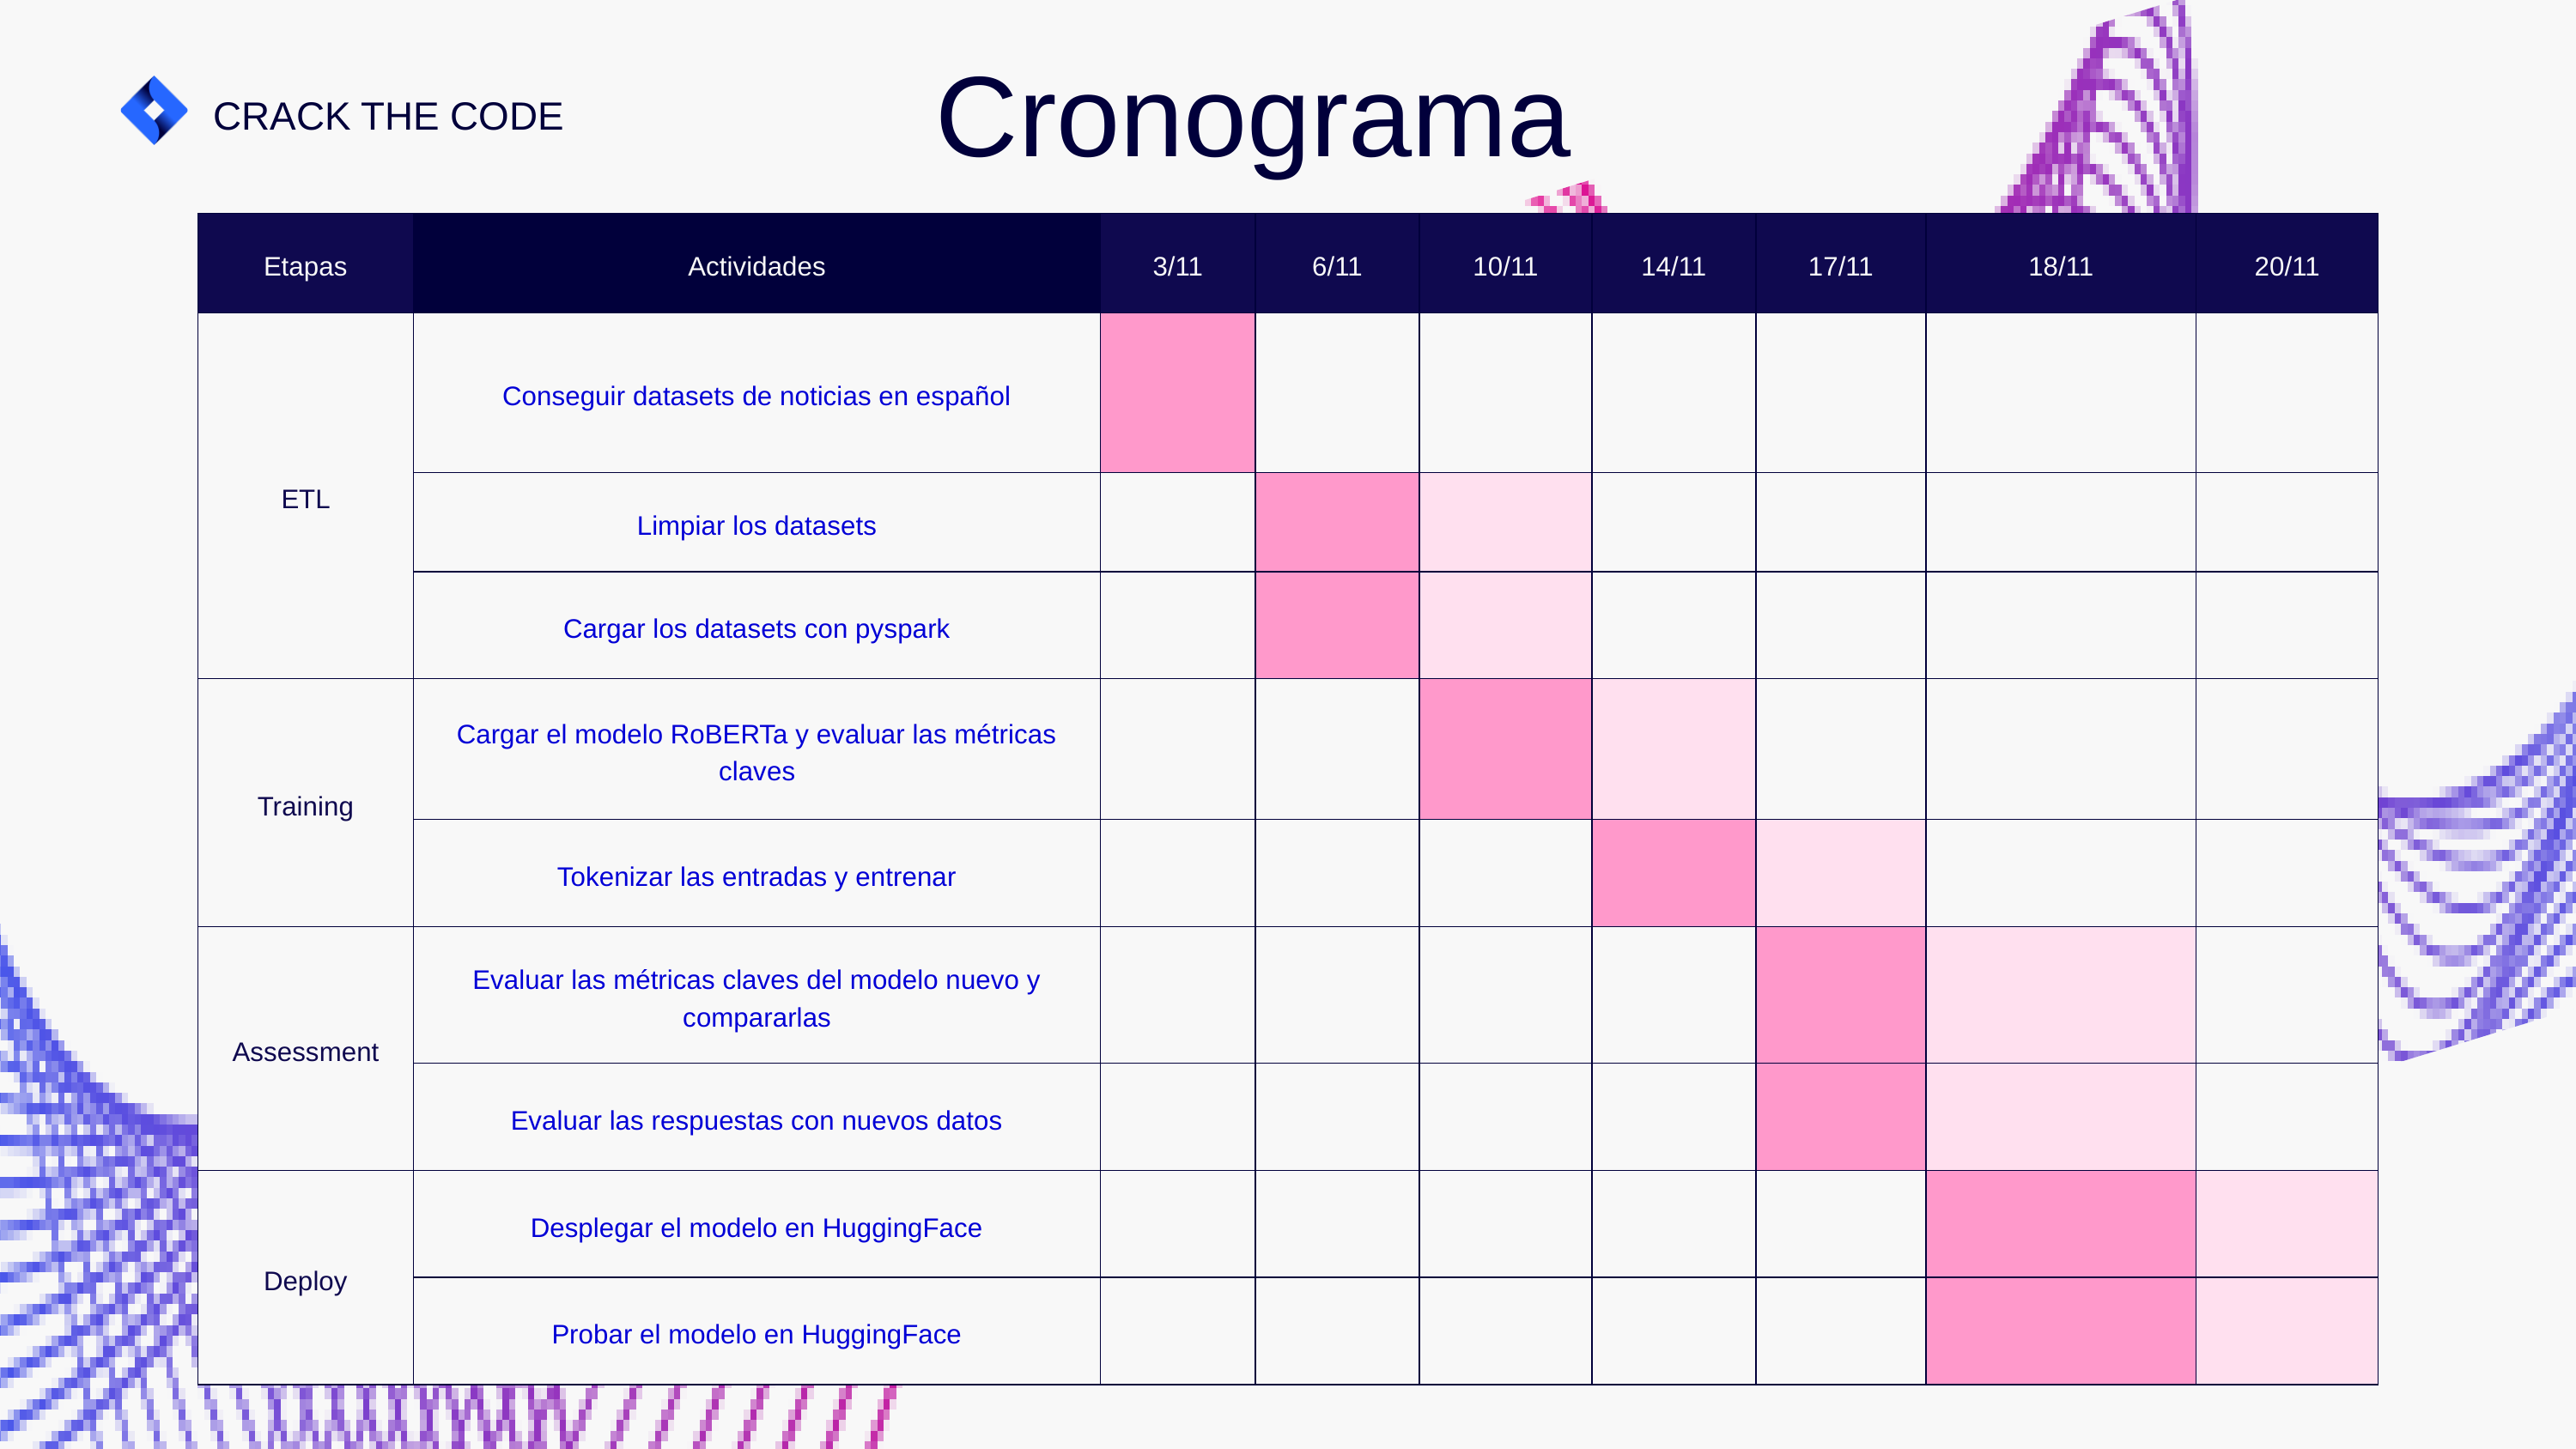

Cronograma

CRACK THE CODE
| Etapas | Actividades | 3/11 | 6/11 | 10/11 | 14/11 | 17/11 | 18/11 | 20/11 |
| --- | --- | --- | --- | --- | --- | --- | --- | --- |
| ETL | Conseguir datasets de noticias en español |  |  |  |  |  |  |  |
| ETL | Limpiar los datasets |  |  |  |  |  |  |  |
| ETL | Cargar los datasets con pyspark |  |  |  |  |  |  |  |
| Training | Cargar el modelo RoBERTa y evaluar las métricas claves |  |  |  |  |  |  |  |
| Training | Tokenizar las entradas y entrenar |  |  |  |  |  |  |  |
| Assessment | Evaluar las métricas claves del modelo nuevo y compararlas |  |  |  |  |  |  |  |
| Assessment | Evaluar las respuestas con nuevos datos |  |  |  |  |  |  |  |
| Deploy | Desplegar el modelo en HuggingFace |  |  |  |  |  |  |  |
| Deploy | Probar el modelo en HuggingFace |  |  |  |  |  |  |  |